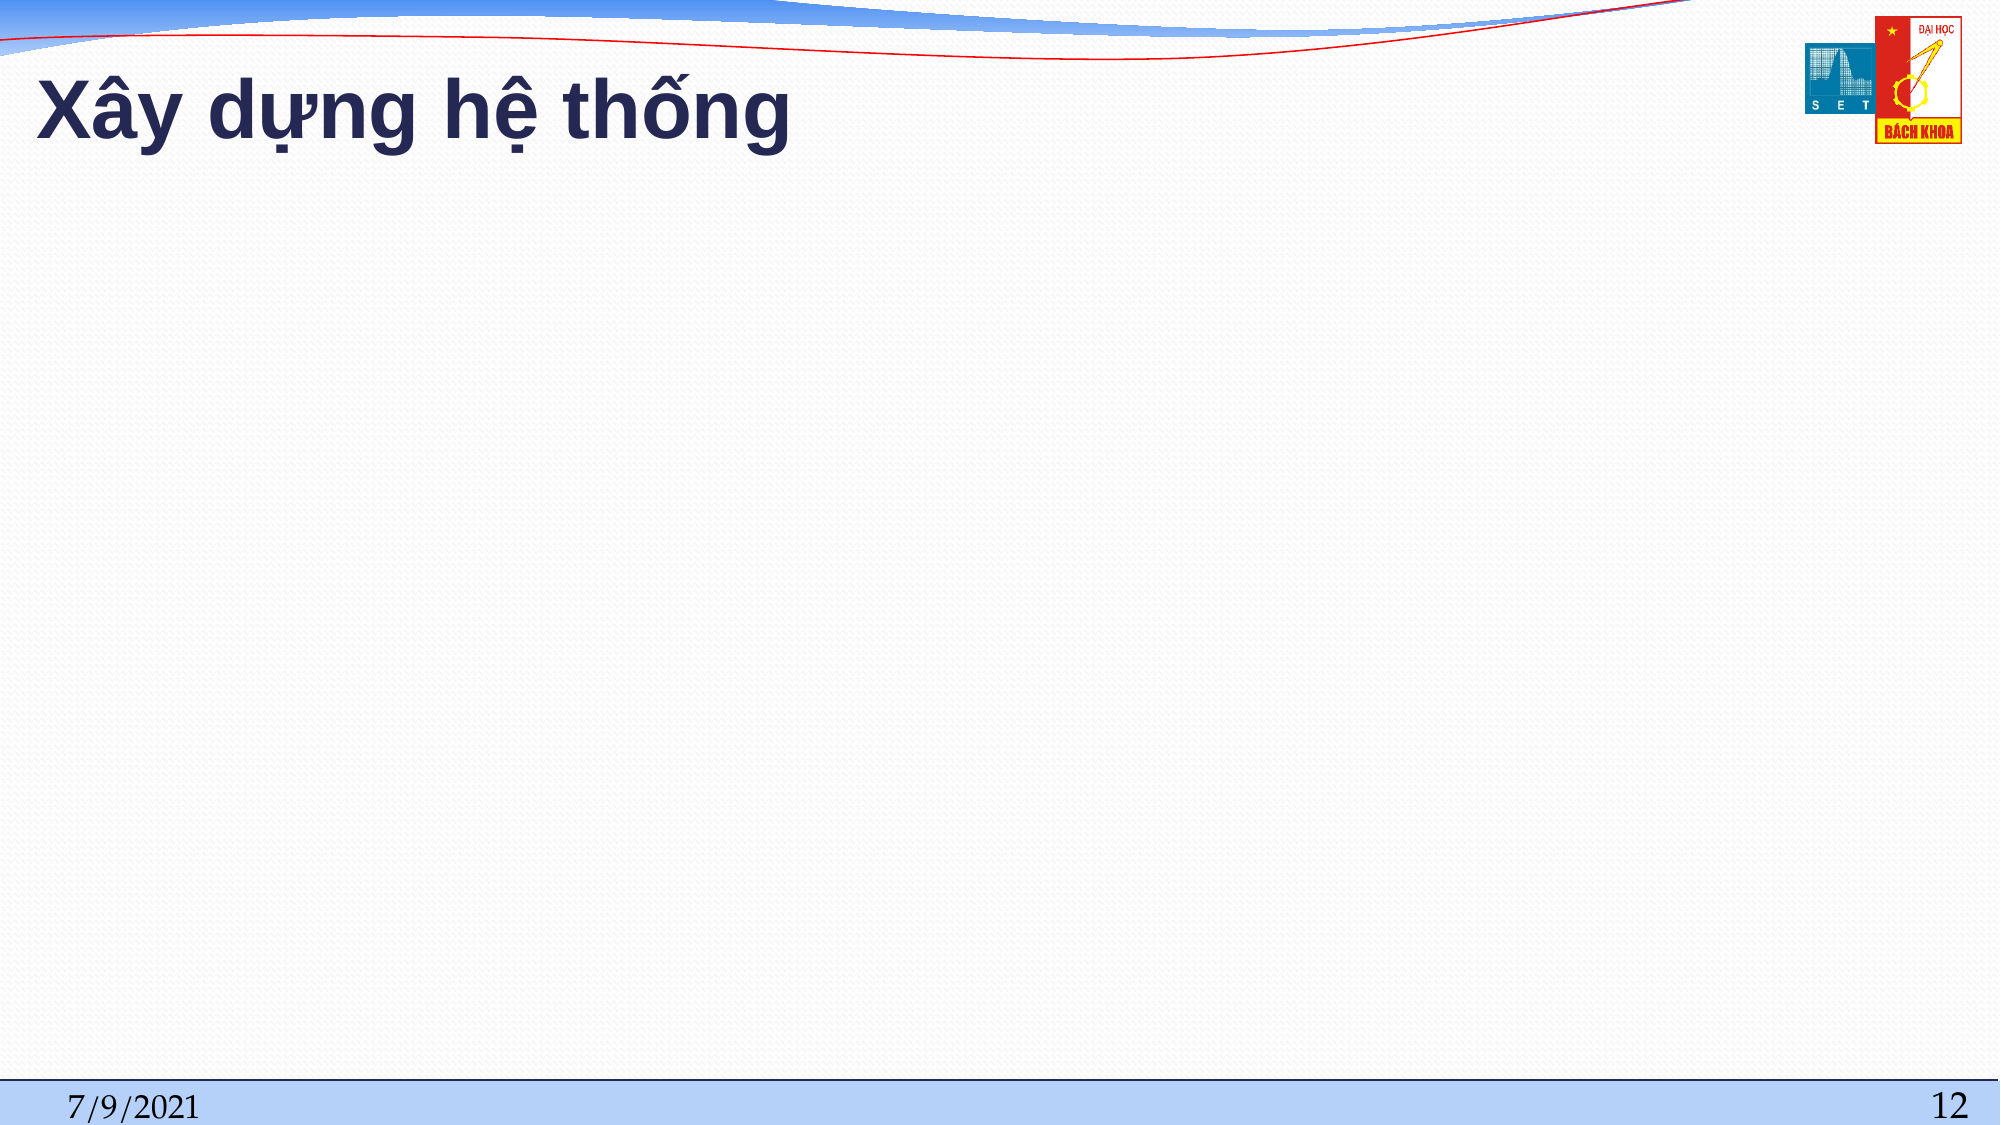

# Xây dựng hệ thống
7/9/2021
12